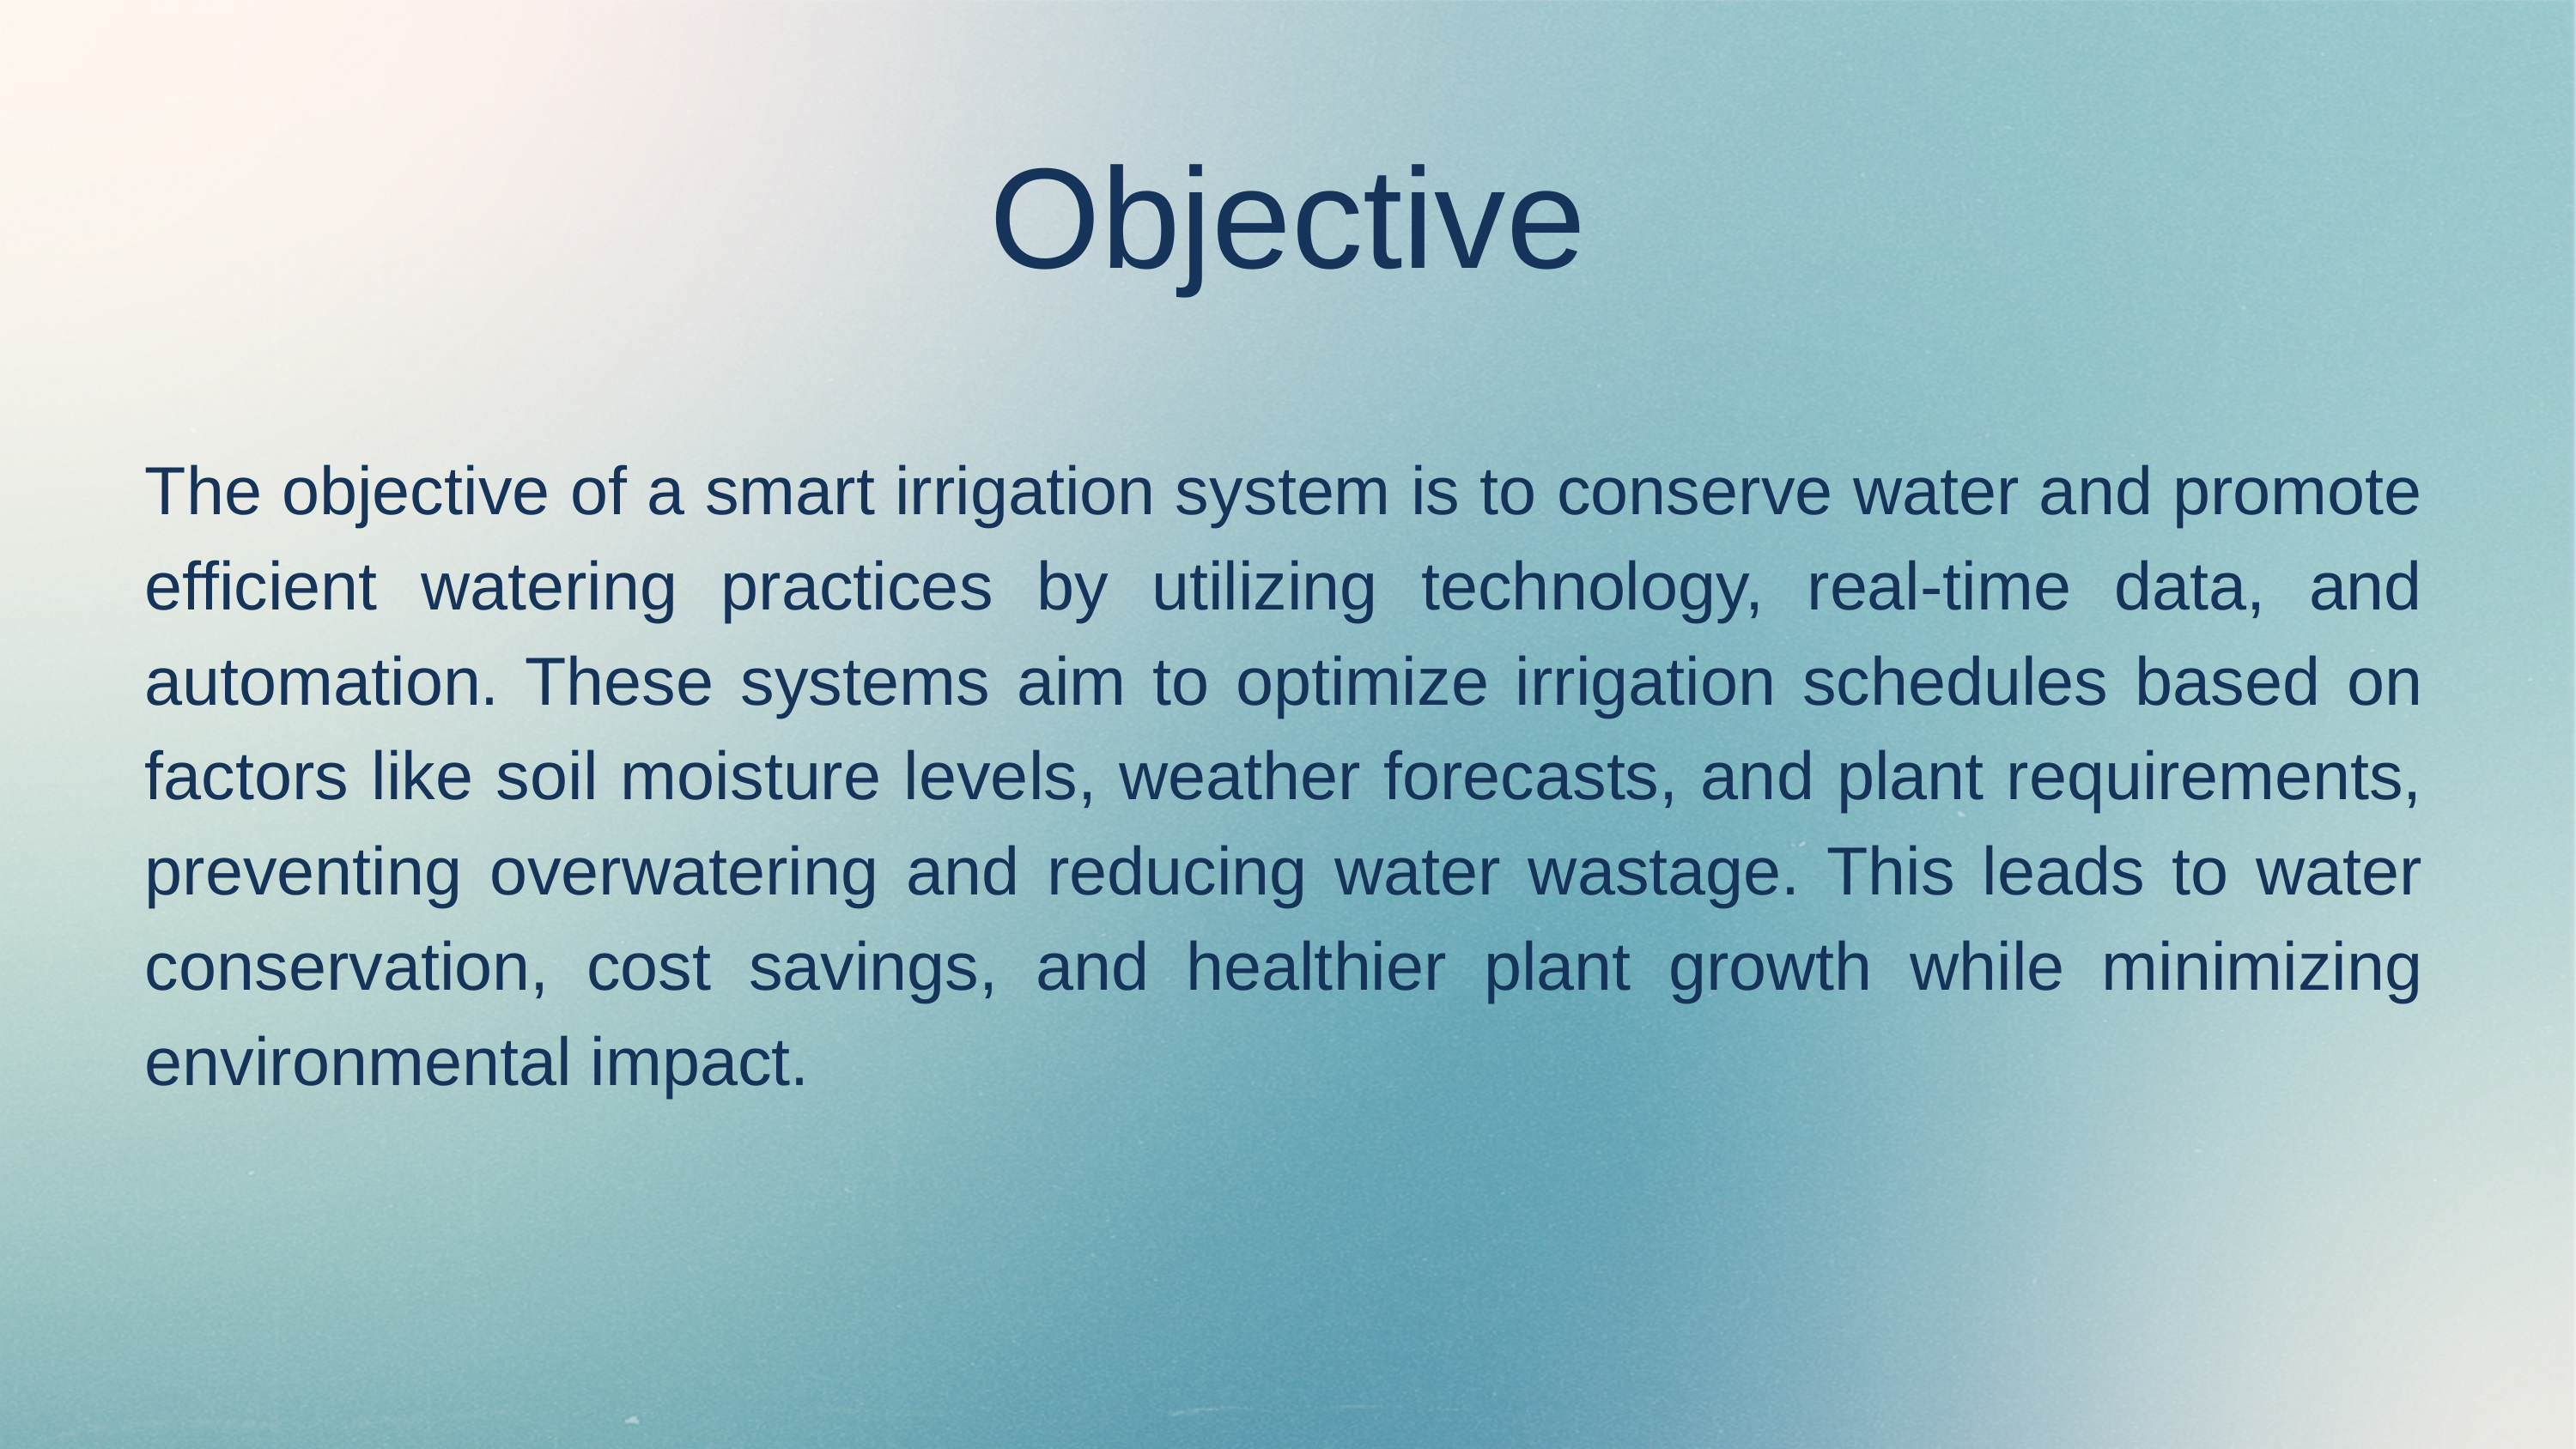

Objective
The objective of a smart irrigation system is to conserve water and promote efficient watering practices by utilizing technology, real-time data, and automation. These systems aim to optimize irrigation schedules based on factors like soil moisture levels, weather forecasts, and plant requirements, preventing overwatering and reducing water wastage. This leads to water conservation, cost savings, and healthier plant growth while minimizing environmental impact.